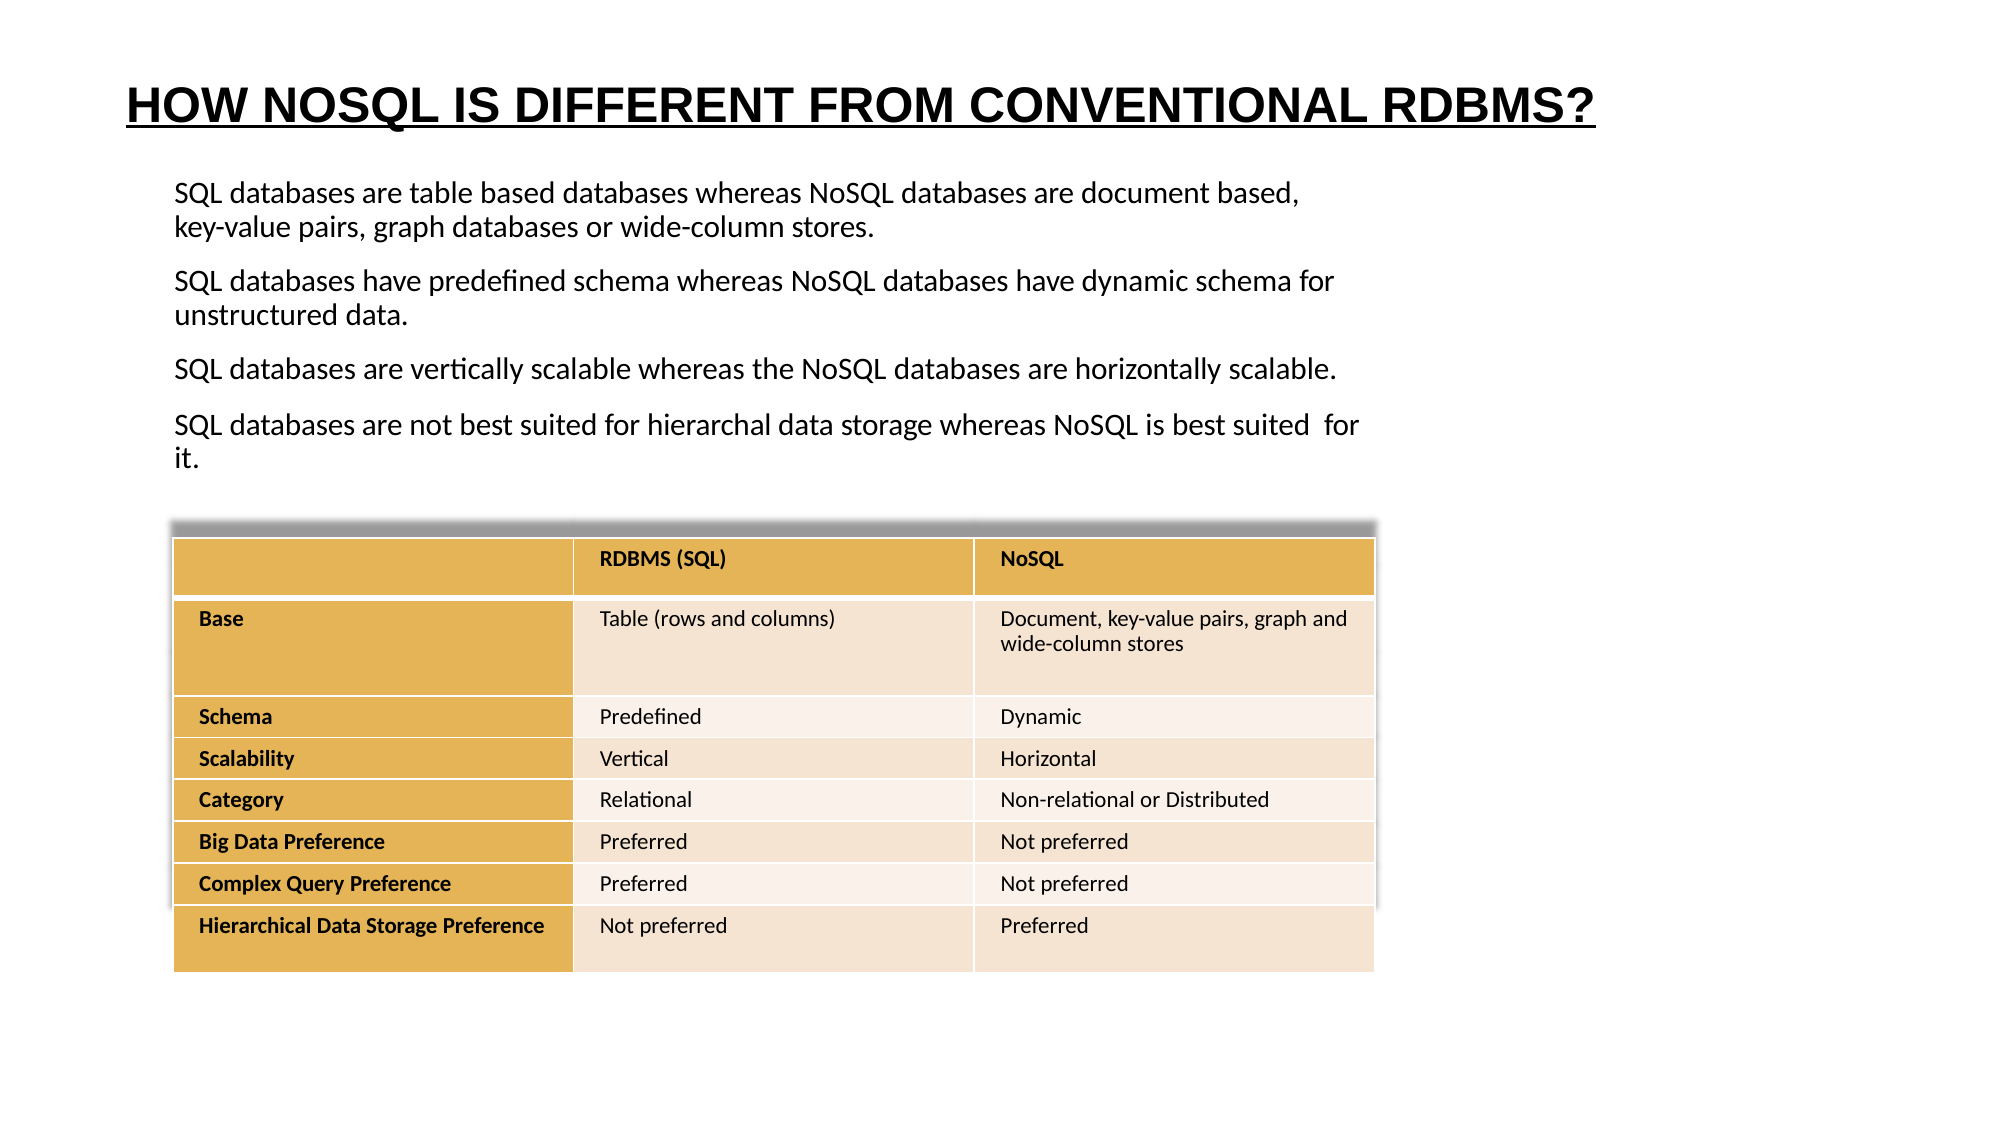

HOW NOSQL IS DIFFERENT FROM CONVENTIONAL RDBMS?
SQL databases are table based databases whereas NoSQL databases are document based,  key-value pairs, graph databases or wide-column stores.
SQL databases have predefined schema whereas NoSQL databases have dynamic schema for  unstructured data.
SQL databases are vertically scalable whereas the NoSQL databases are horizontally scalable.
SQL databases are not best suited for hierarchal data storage whereas NoSQL is best suited  for it.

|  | RDBMS (SQL) | NoSQL |
| --- | --- | --- |
| Base | Table (rows and columns) | Document, key-value pairs, graph and wide-column stores |
| Schema | Predefined | Dynamic |
| Scalability | Vertical | Horizontal |
| Category | Relational | Non-relational or Distributed |
| Big Data Preference | Preferred | Not preferred |
| Complex Query Preference | Preferred | Not preferred |
| Hierarchical Data Storage Preference | Not preferred | Preferred |